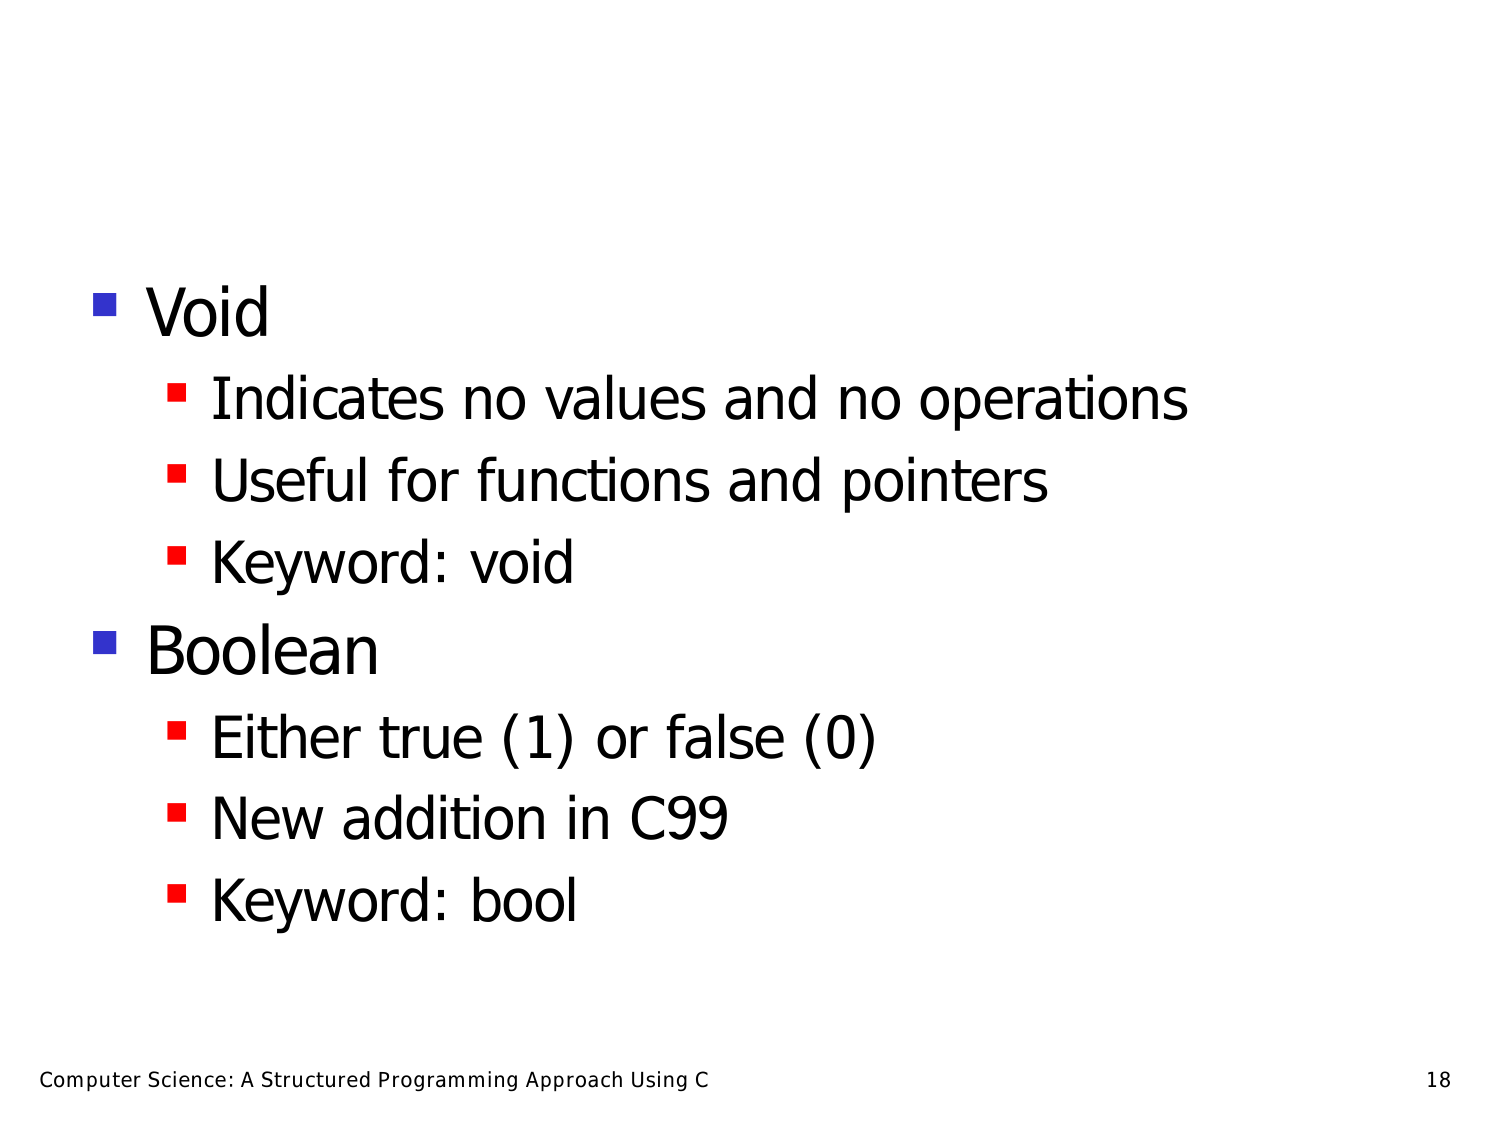

#
Void
Indicates no values and no operations
Useful for functions and pointers
Keyword: void
Boolean
Either true (1) or false (0)
New addition in C99
Keyword: bool
Computer Science: A Structured Programming Approach Using C
18